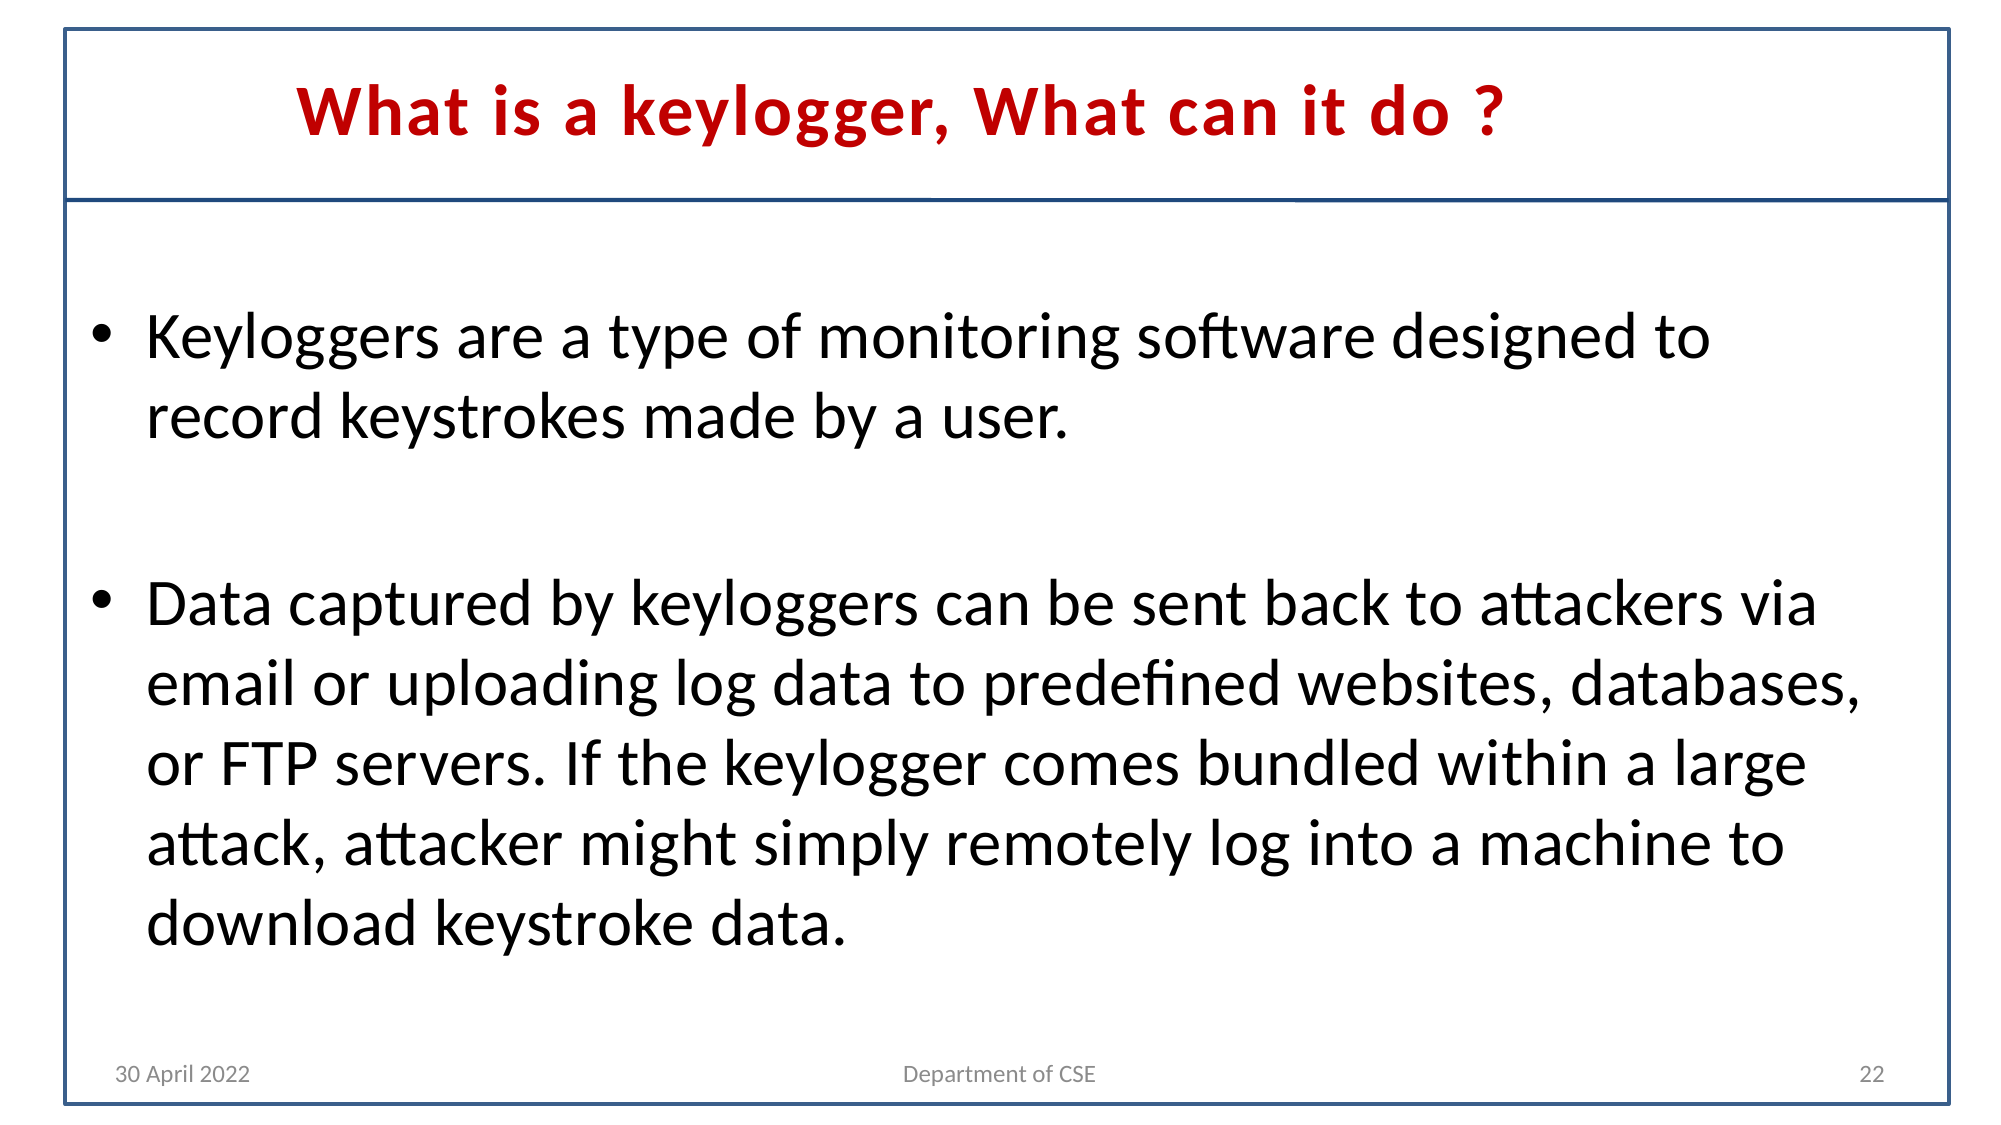

# What is a keylogger, What can it do ?

Keyloggers are a type of monitoring software designed to record keystrokes made by a user.

Data captured by keyloggers can be sent back to attackers via email or uploading log data to predefined websites, databases, or FTP servers. If the keylogger comes bundled within a large attack, attacker might simply remotely log into a machine to download keystroke data.

30 April 2022
Department of CSE
22